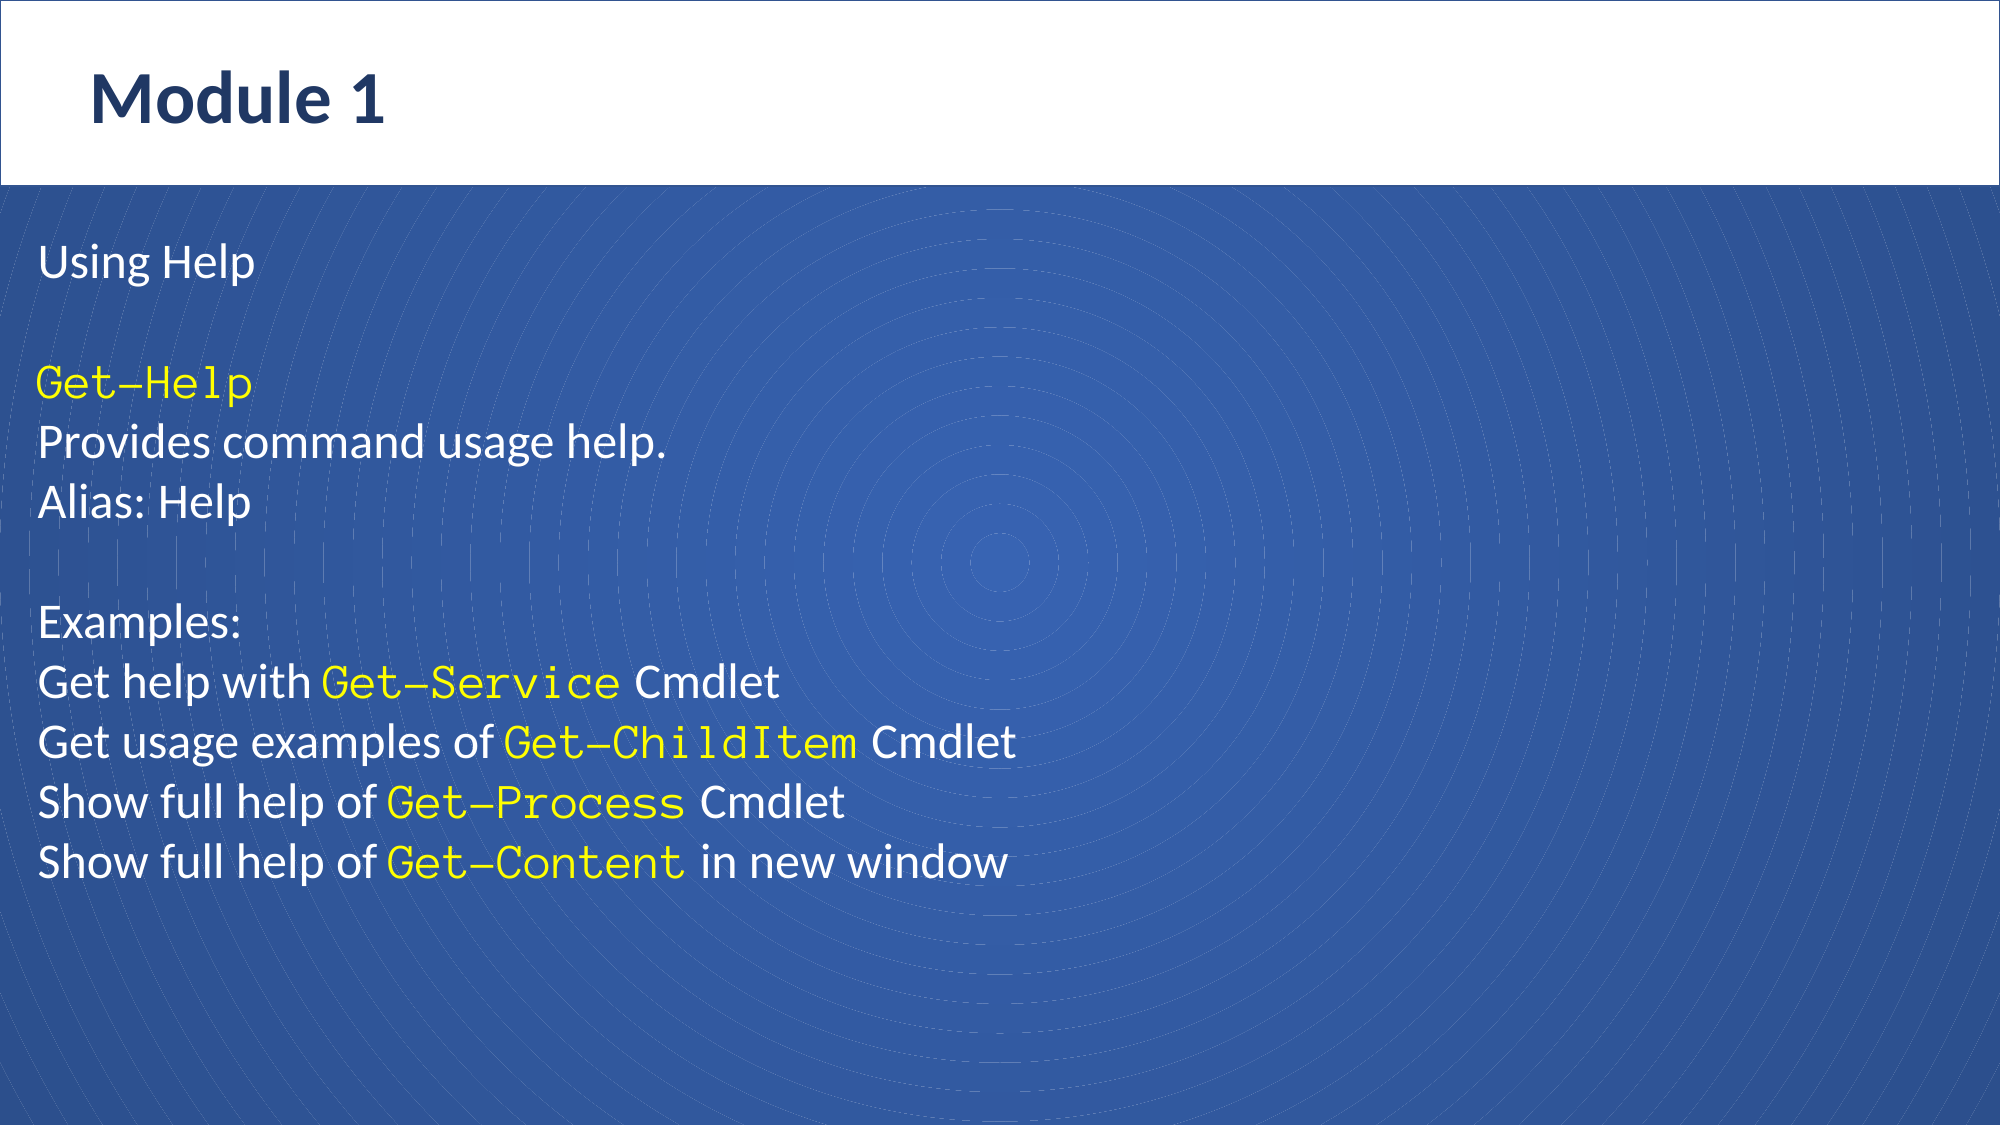

Module 1
Using Help

Get-Help
Provides command usage help.
Alias: Help

Examples:
Get help with Get-Service Cmdlet
Get usage examples of Get-ChildItem Cmdlet
Show full help of Get-Process Cmdlet
Show full help of Get-Content in new window